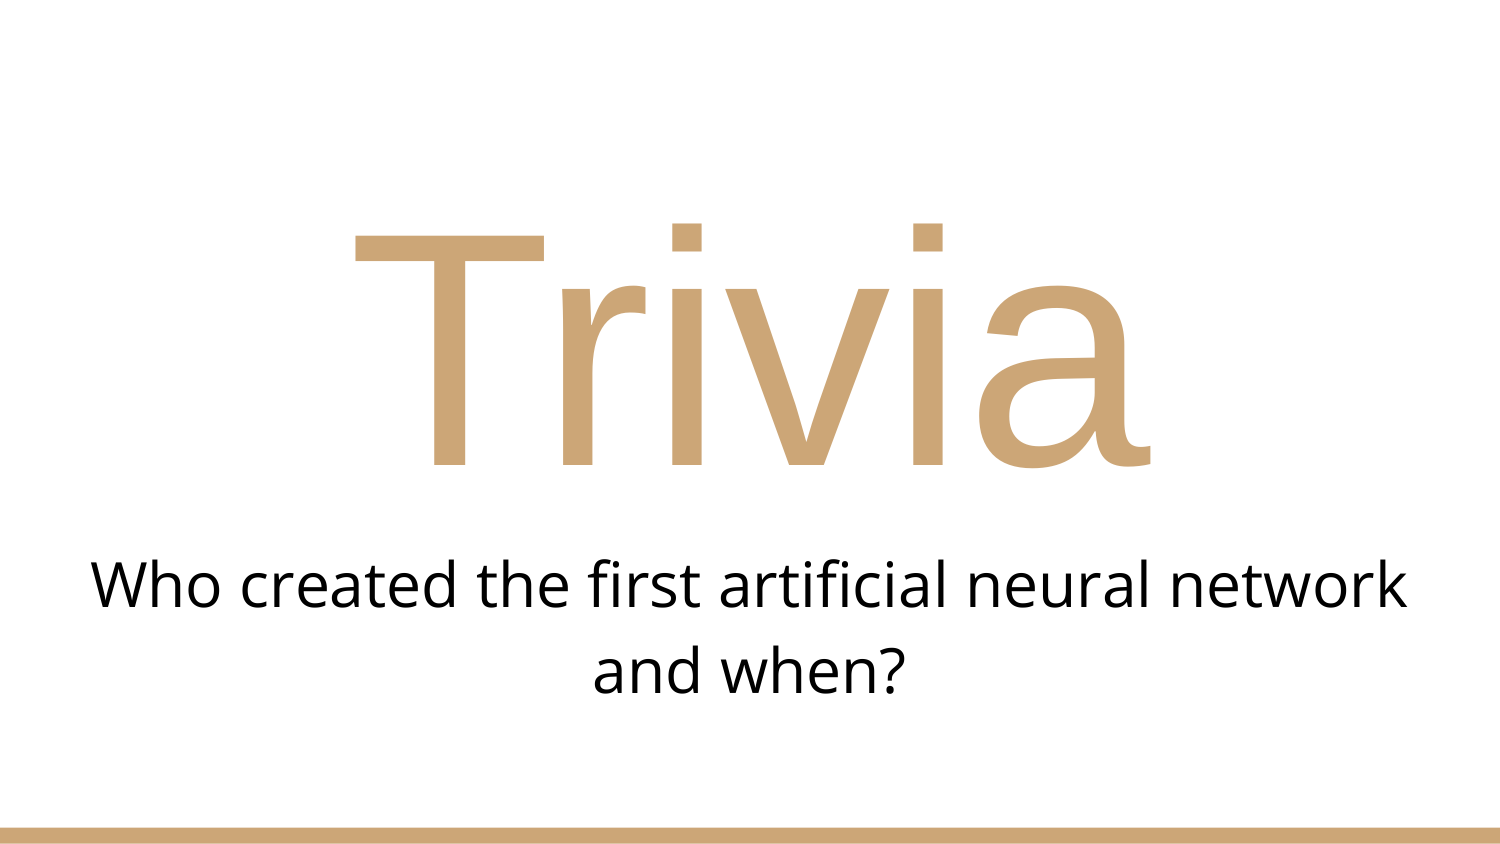

# Trivia
Who created the first artificial neural network and when?